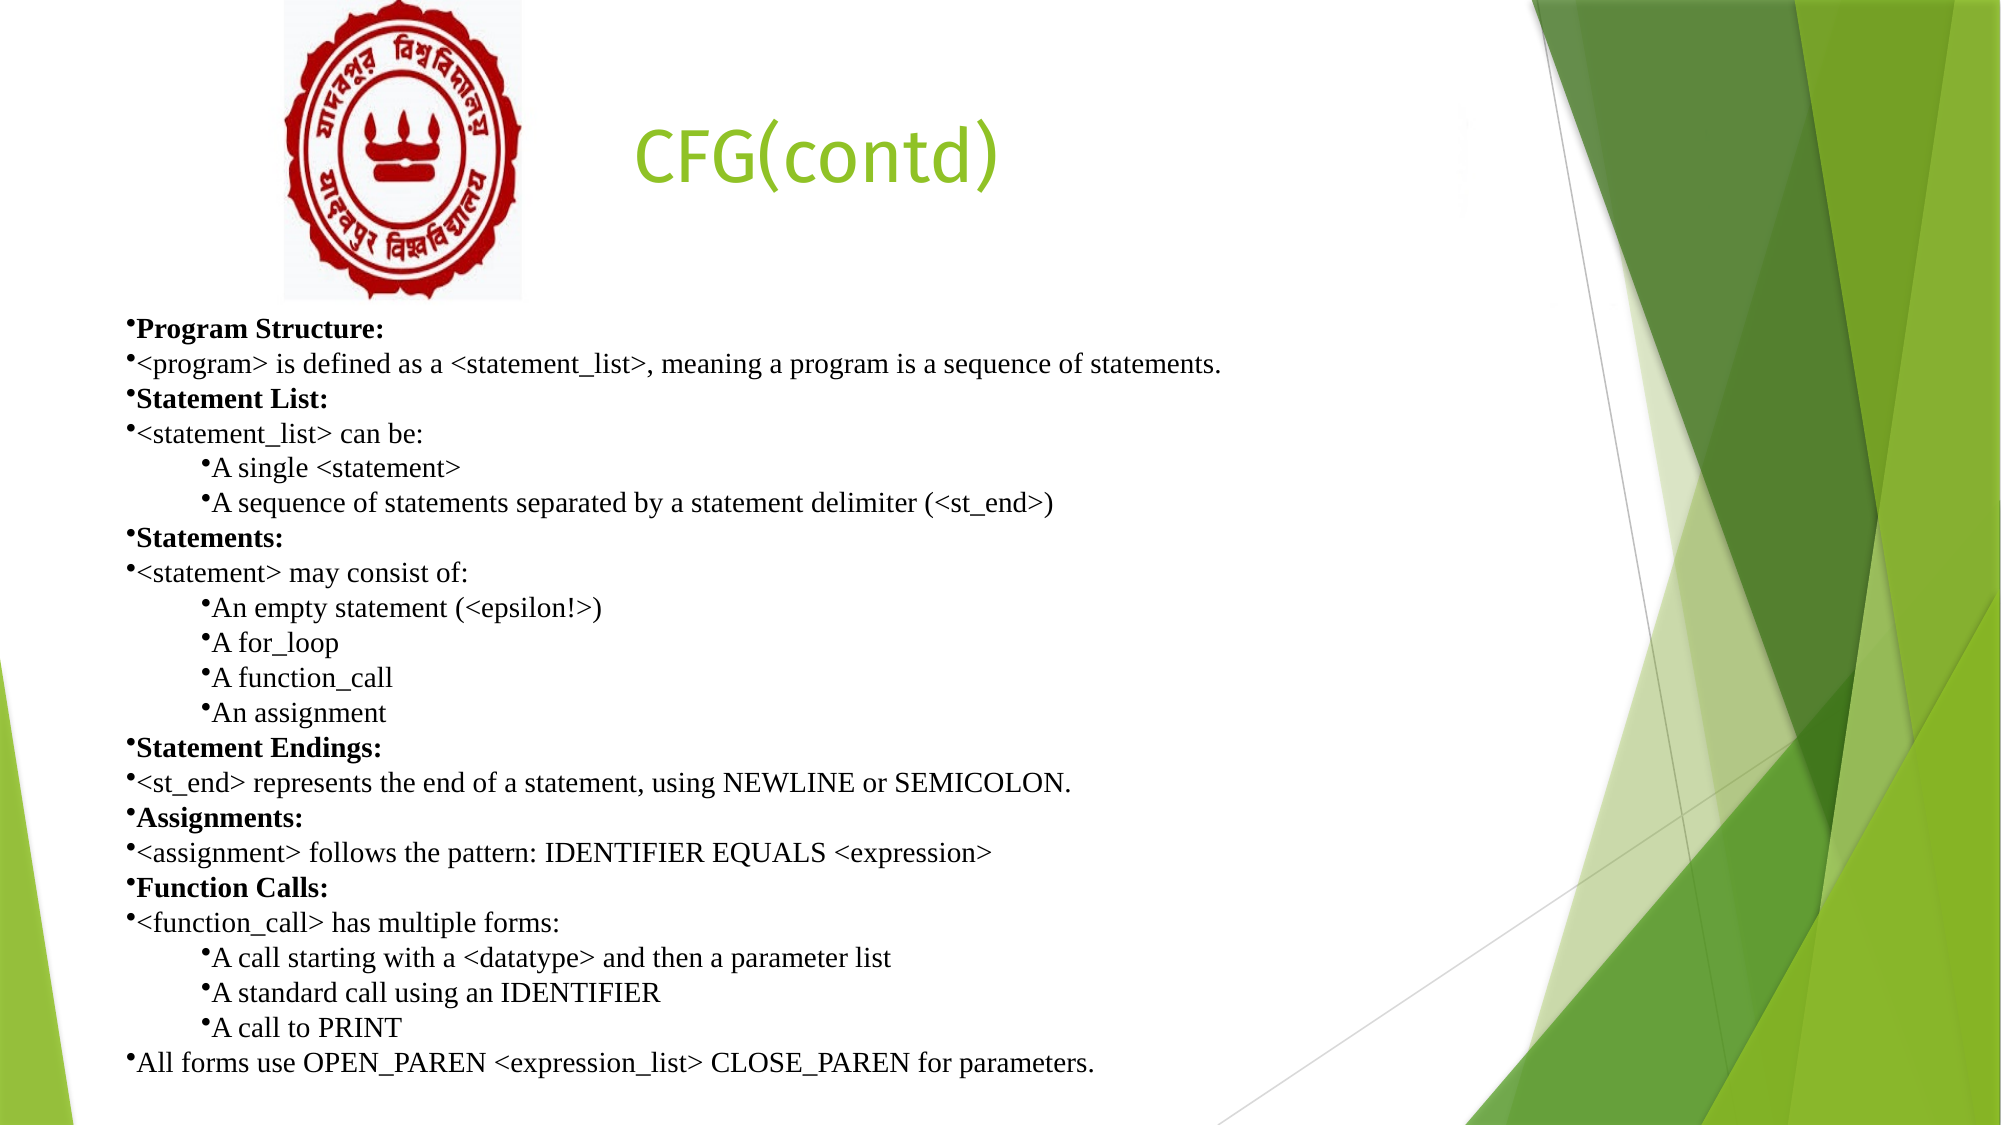

# CFG(contd)
Program Structure:
<program> is defined as a <statement_list>, meaning a program is a sequence of statements.
Statement List:
<statement_list> can be:
A single <statement>
A sequence of statements separated by a statement delimiter (<st_end>)
Statements:
<statement> may consist of:
An empty statement (<epsilon!>)
A for_loop
A function_call
An assignment
Statement Endings:
<st_end> represents the end of a statement, using NEWLINE or SEMICOLON.
Assignments:
<assignment> follows the pattern: IDENTIFIER EQUALS <expression>
Function Calls:
<function_call> has multiple forms:
A call starting with a <datatype> and then a parameter list
A standard call using an IDENTIFIER
A call to PRINT
All forms use OPEN_PAREN <expression_list> CLOSE_PAREN for parameters.